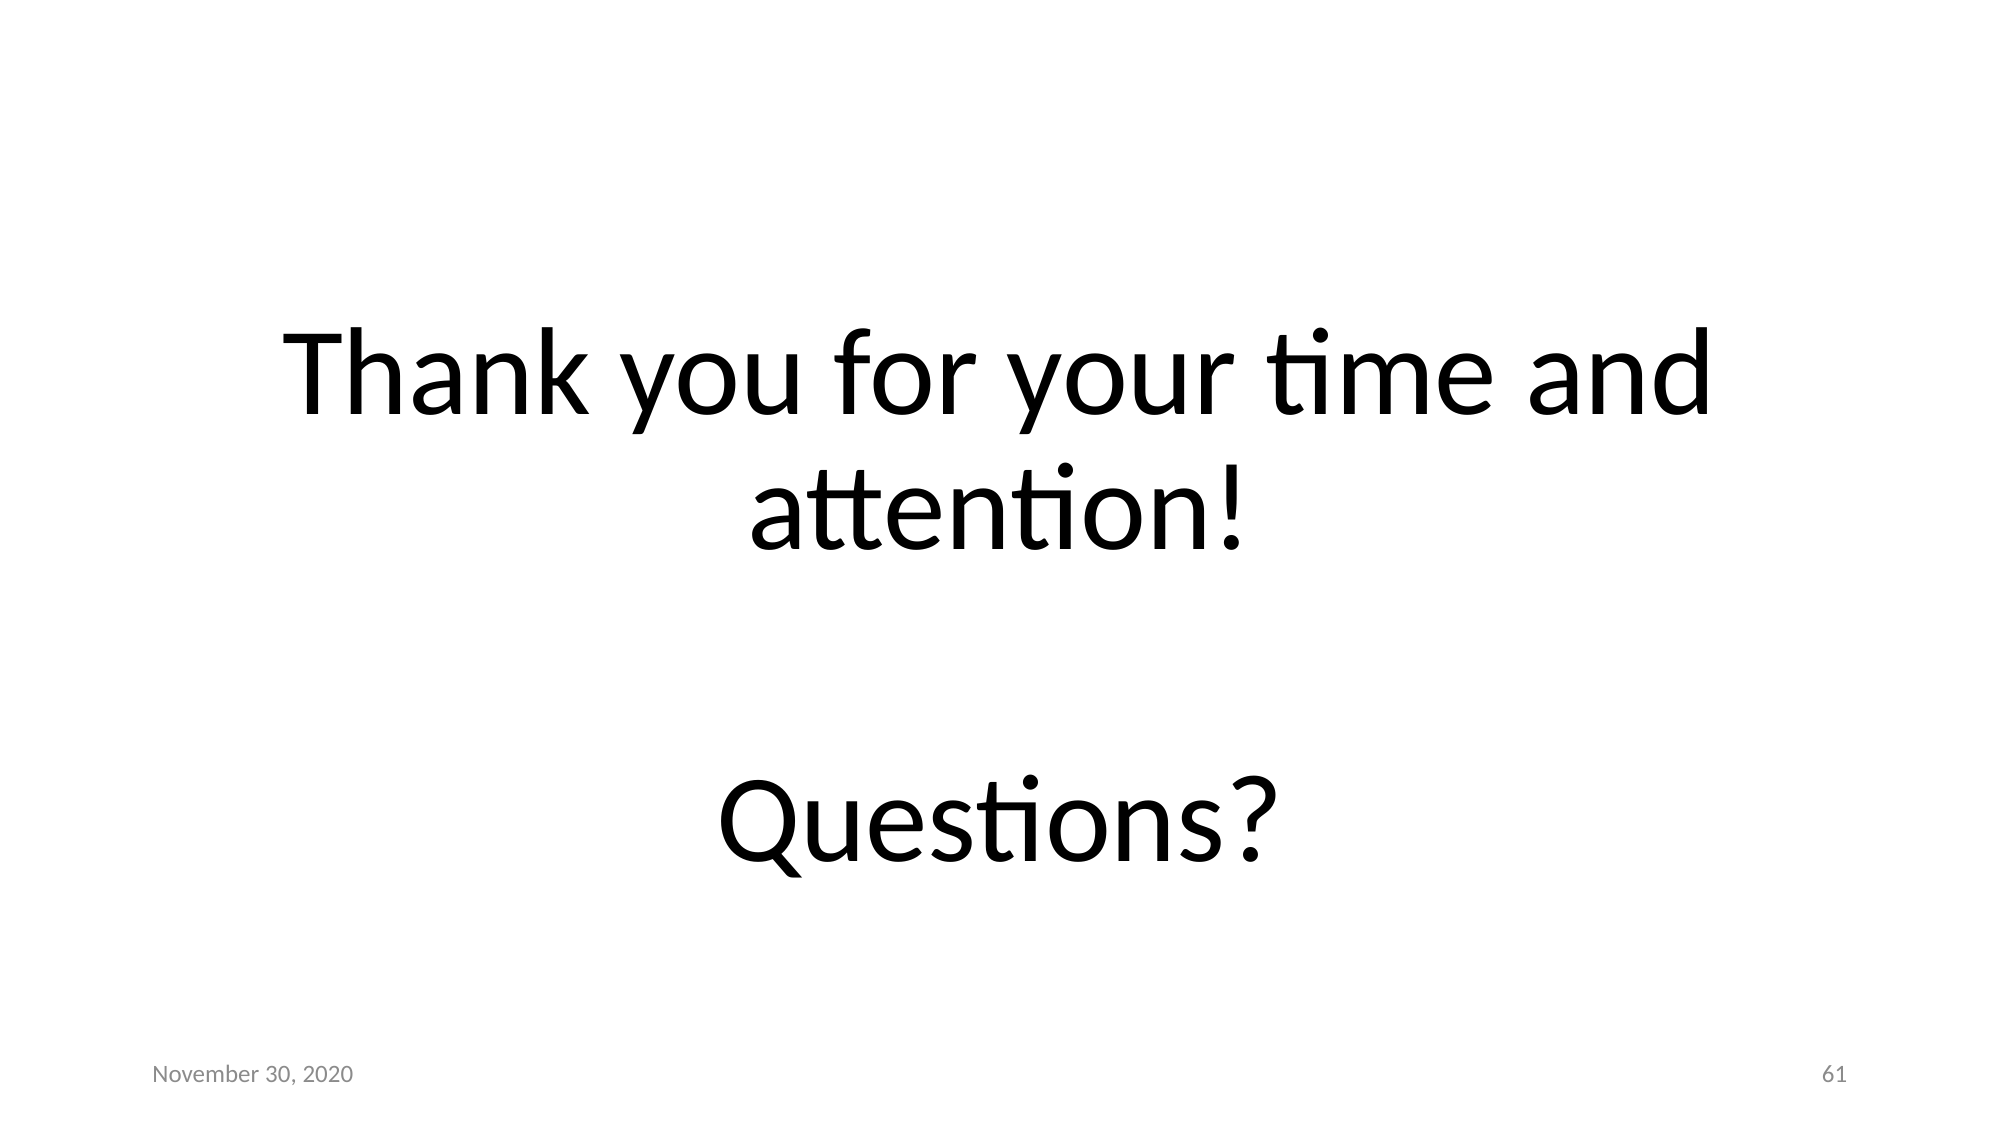

#
Thank you for your time and attention!

Questions?
November 30, 2020
61